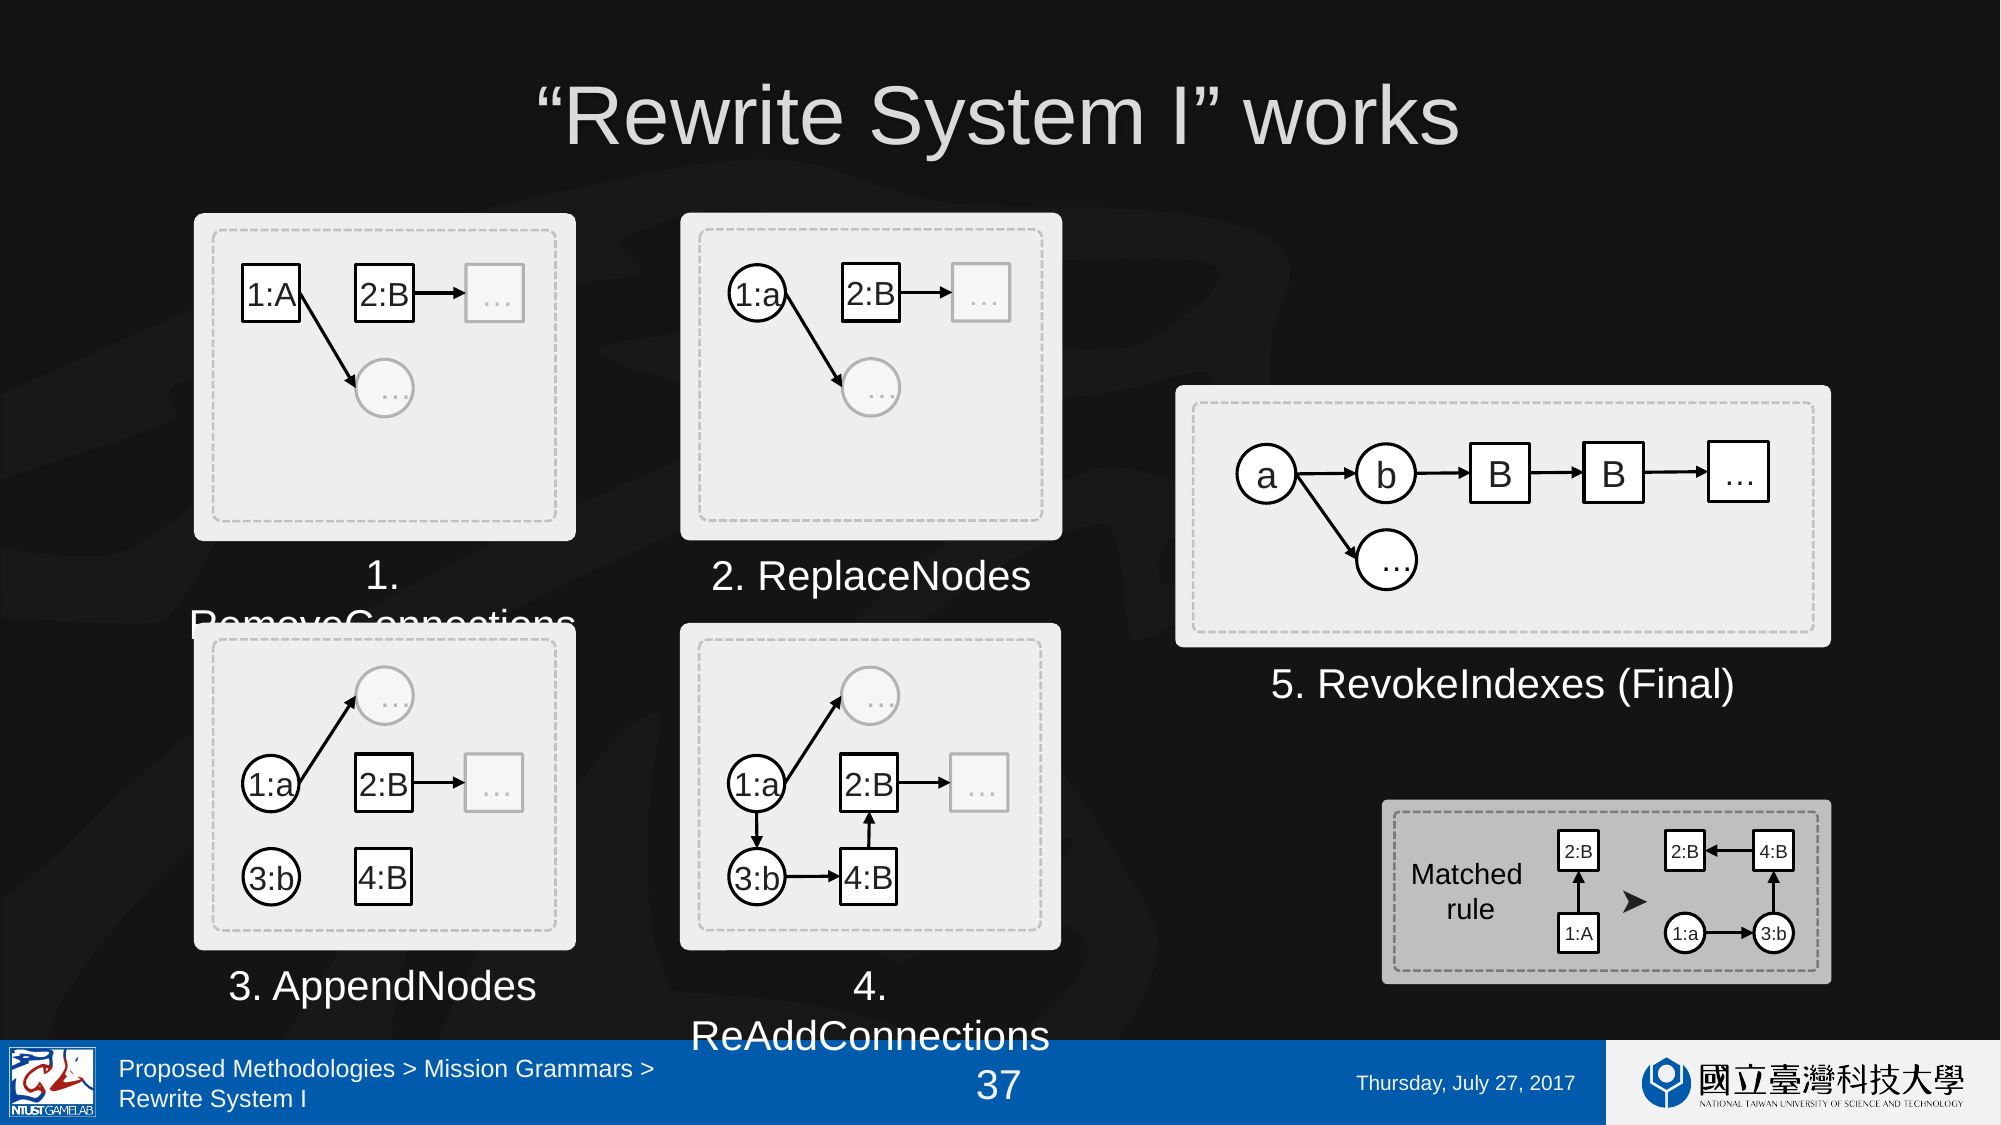

# “Rewrite System I” works

2:B
1:a

…

…

1:A
2:B

…
…

B
B
b
a
…

…
1. RemoveConnections
2. ReplaceNodes

…
2:B
1:a

…

4:B
3:b

…
2:B
1:a

…

4:B
3:b

5. RevokeIndexes (Final)

2:B
4:B

1:a
3:b

2:B

1:A

Matched
rule
3. AppendNodes
4. ReAddConnections
Proposed Methodologies > Mission Grammars >
Rewrite System I
Thursday, July 27, 2017
37